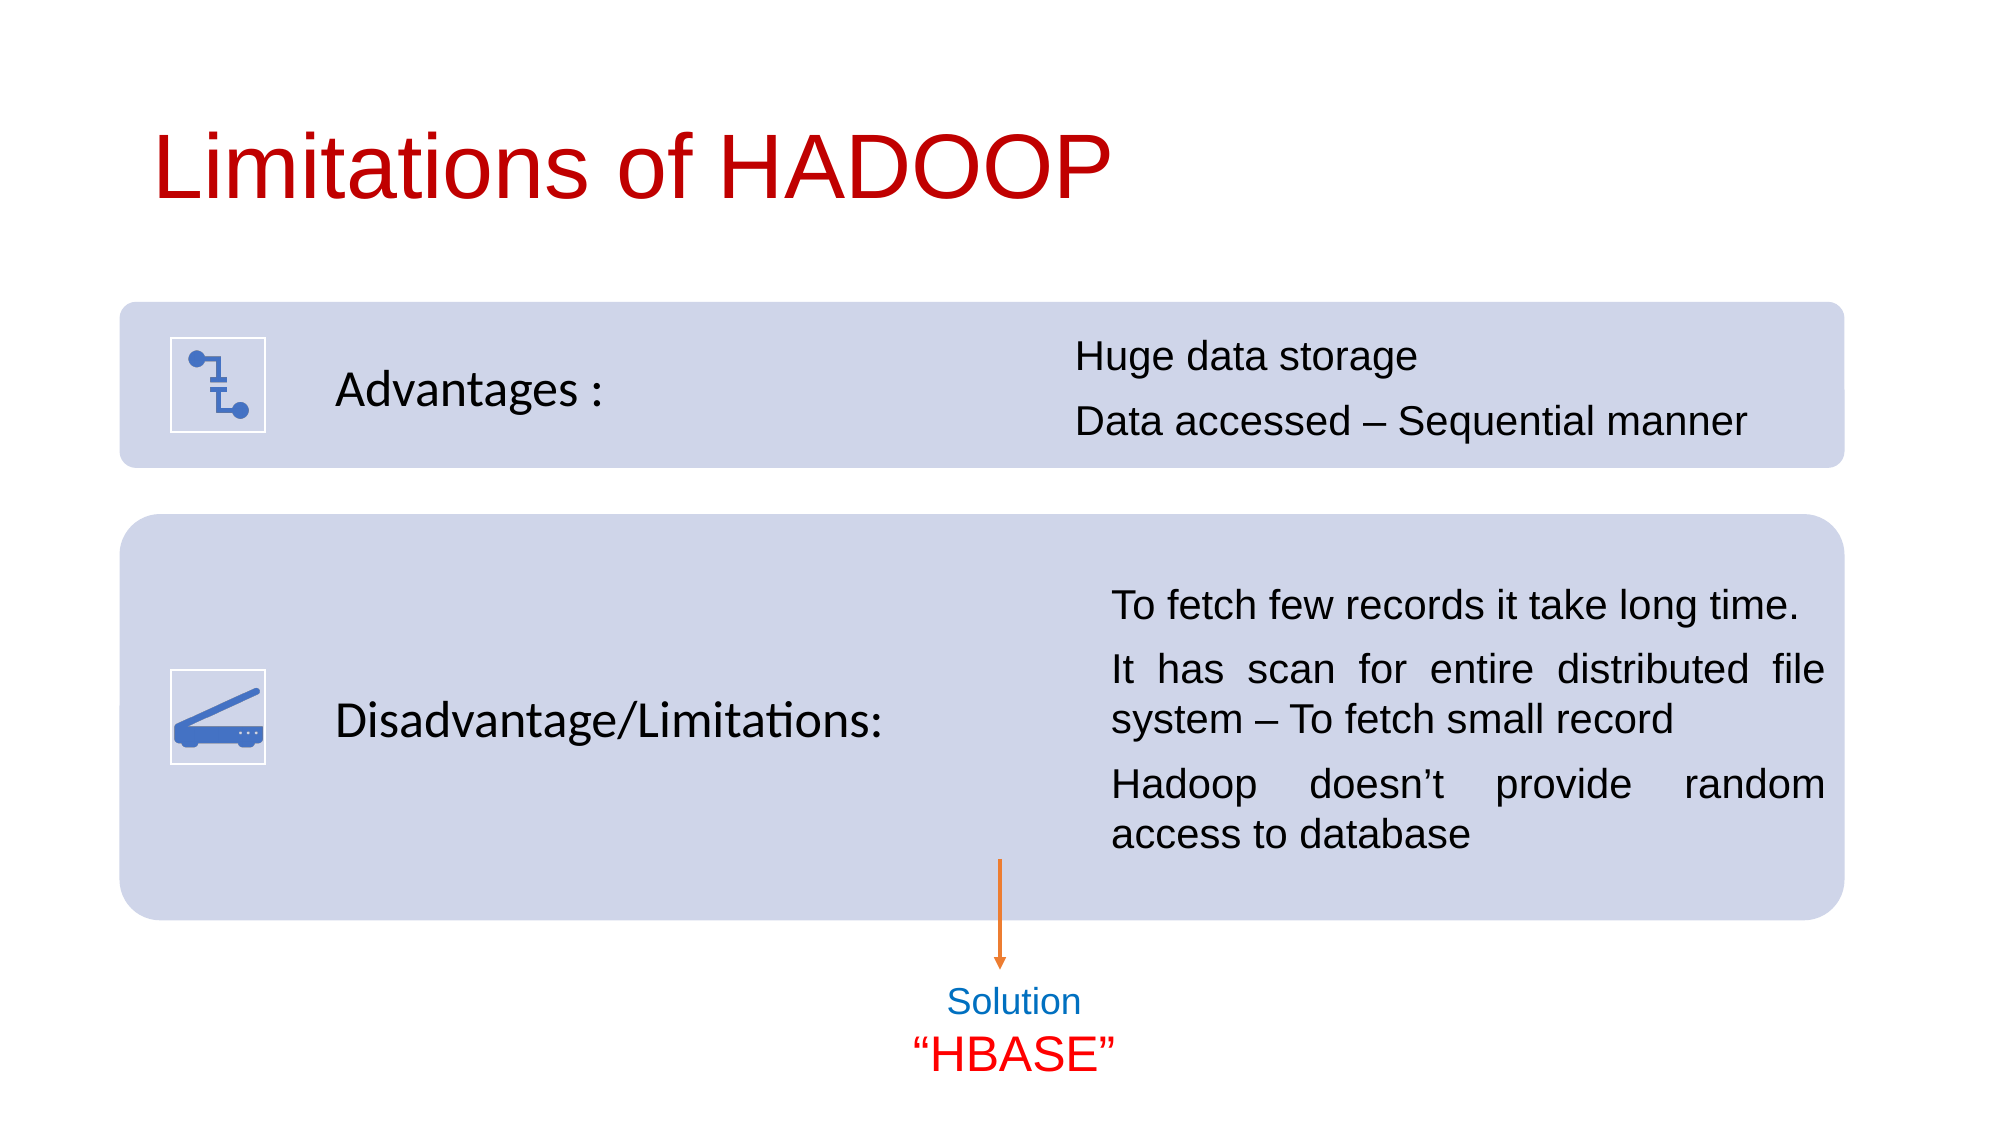

# Limitations of HADOOP
Advantages :
Huge data storage
Data accessed – Sequential manner
Disadvantage/Limitations:
To fetch few records it take long time.
It has scan for entire distributed file system – To fetch small record
Hadoop doesn’t provide random access to database
Solution
“HBASE”